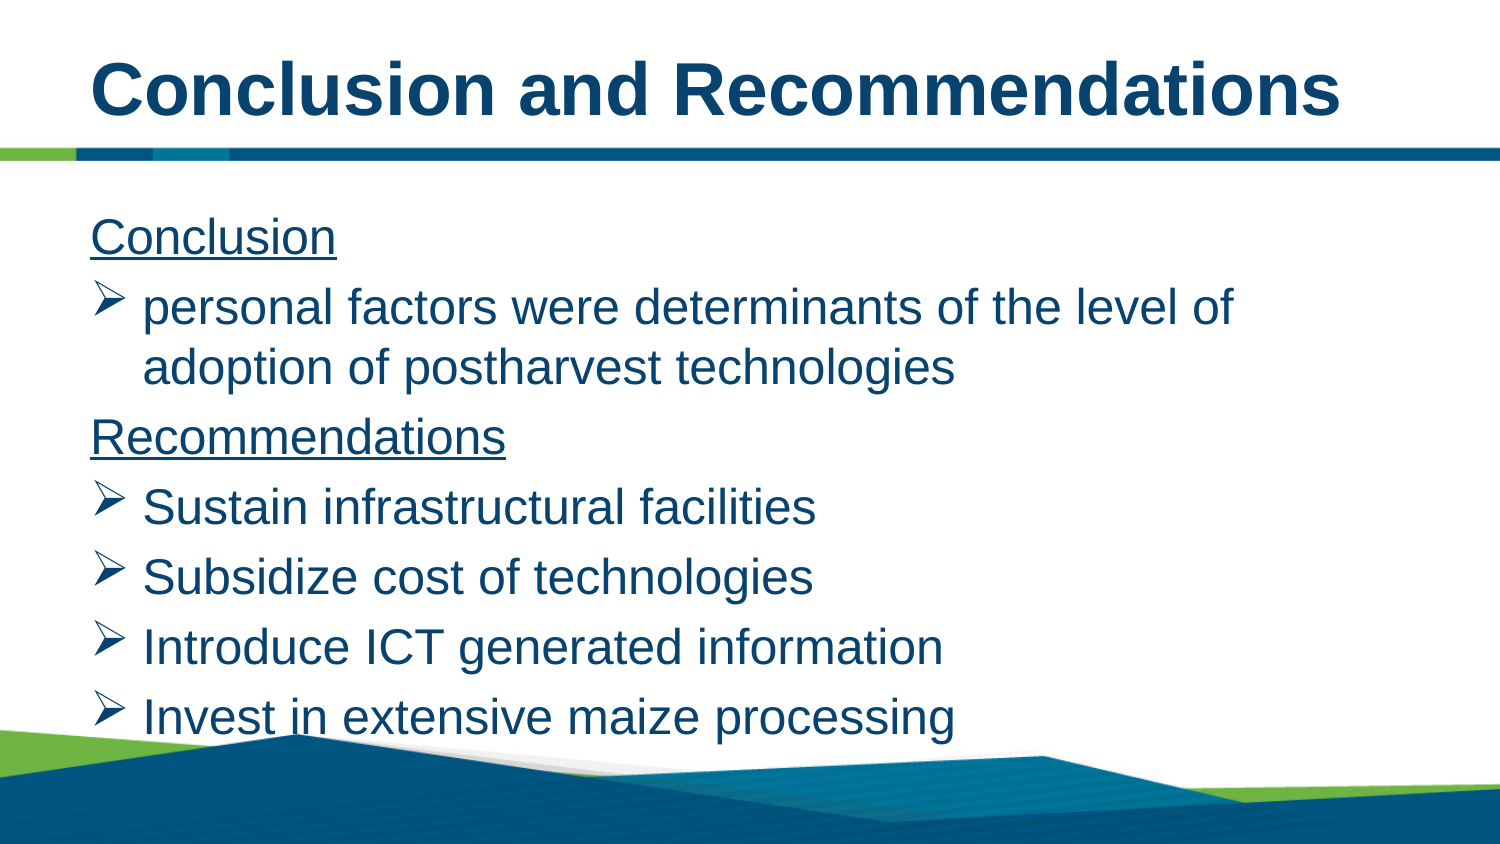

# Conclusion and Recommendations
Conclusion
personal factors were determinants of the level of adoption of postharvest technologies
Recommendations
Sustain infrastructural facilities
Subsidize cost of technologies
Introduce ICT generated information
Invest in extensive maize processing